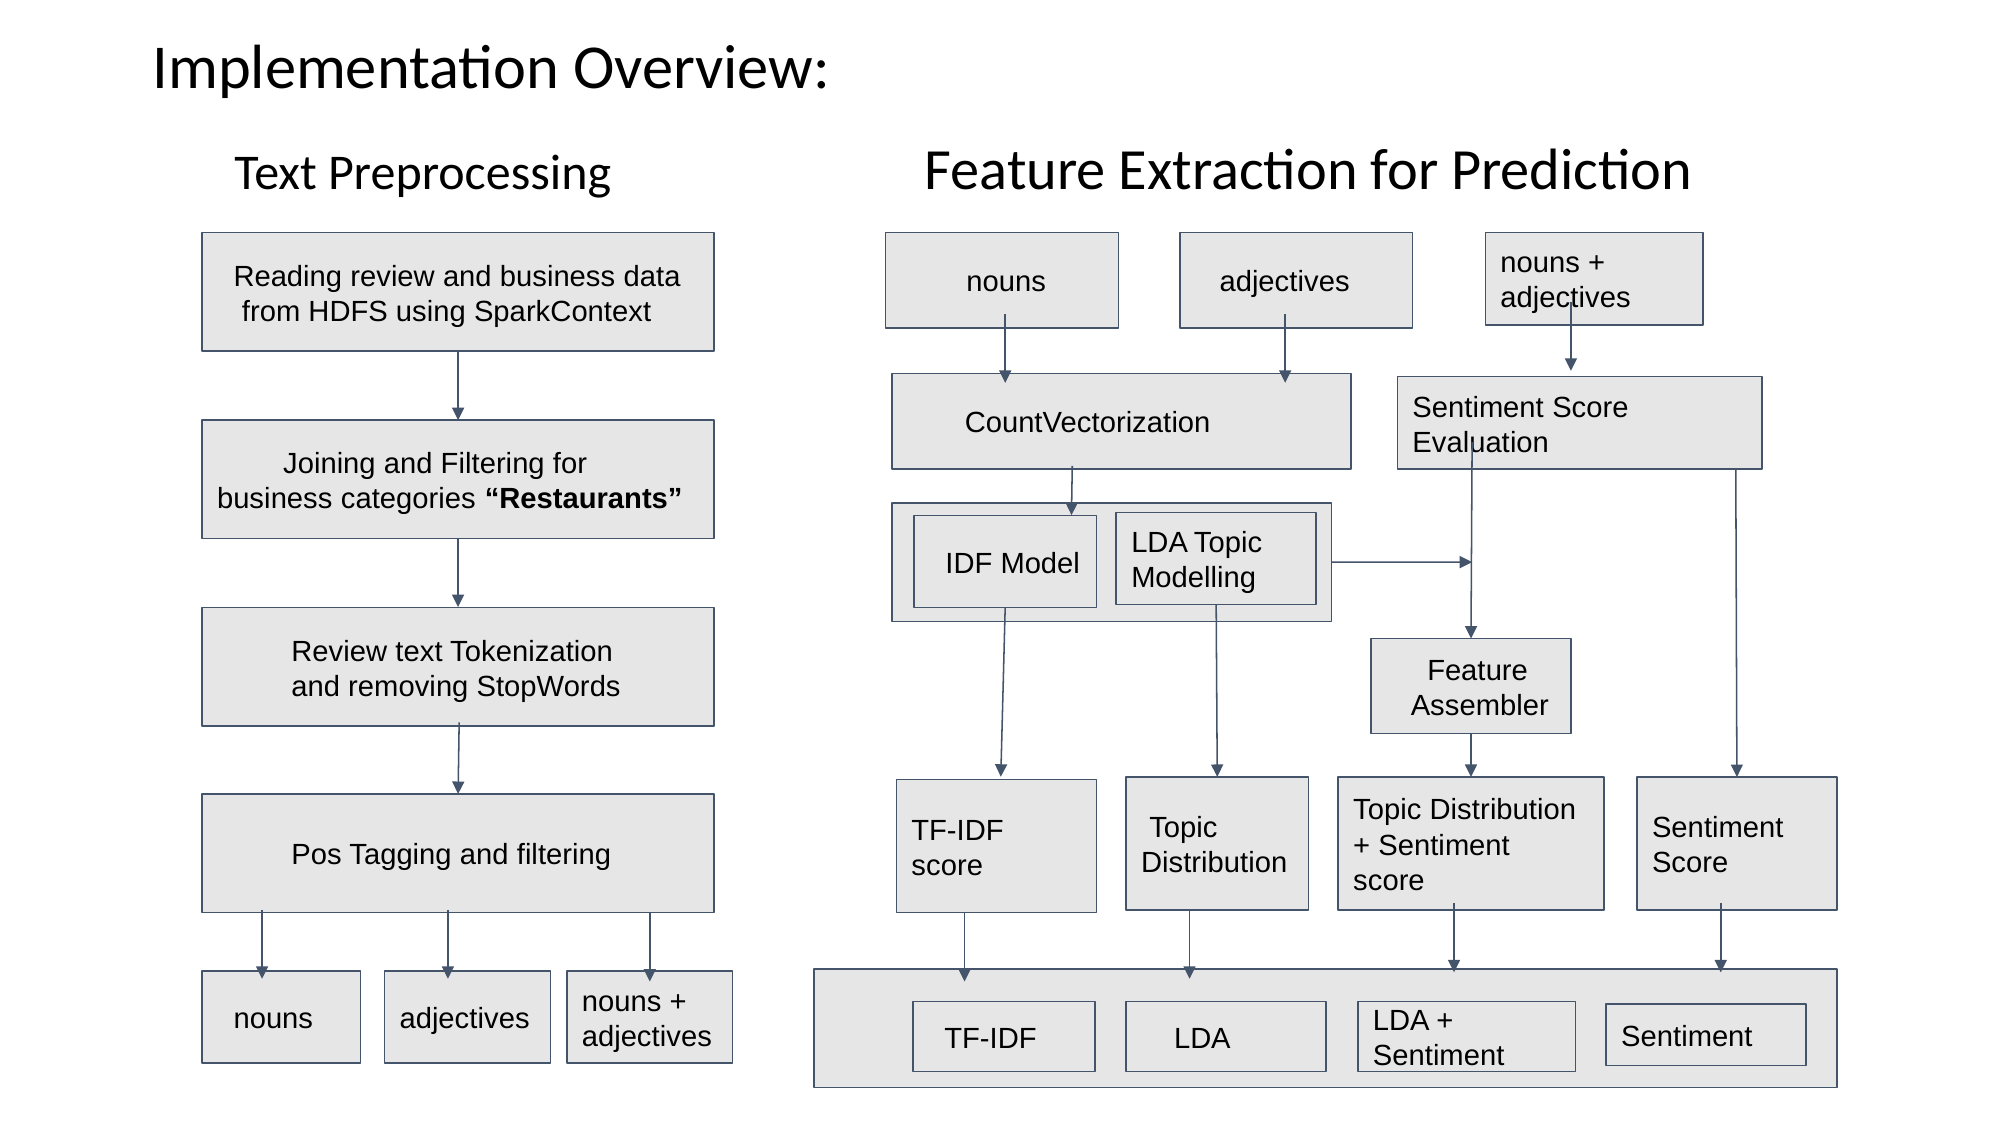

# Implementation Overview:
             Text Preprocessing                        Feature Extraction for Prediction

  Reading review and business data
   from HDFS using SparkContext

        nouns
   adjectives
nouns + adjectives
       CountVectorization
Sentiment Score Evaluation
        Joining and Filtering for business categories “Restaurants”

LDA Topic Modelling
  IDF Model

         Review text Tokenization
         and removing StopWords

     Feature
   Assembler
 Topic Distribution
Topic Distribution + Sentiment score
Sentiment   Score
TF-IDF  score
         Pos Tagging and filtering

nouns +
adjectives
  nouns
adjectives
  TF-IDF
    LDA
LDA + Sentiment
Sentiment